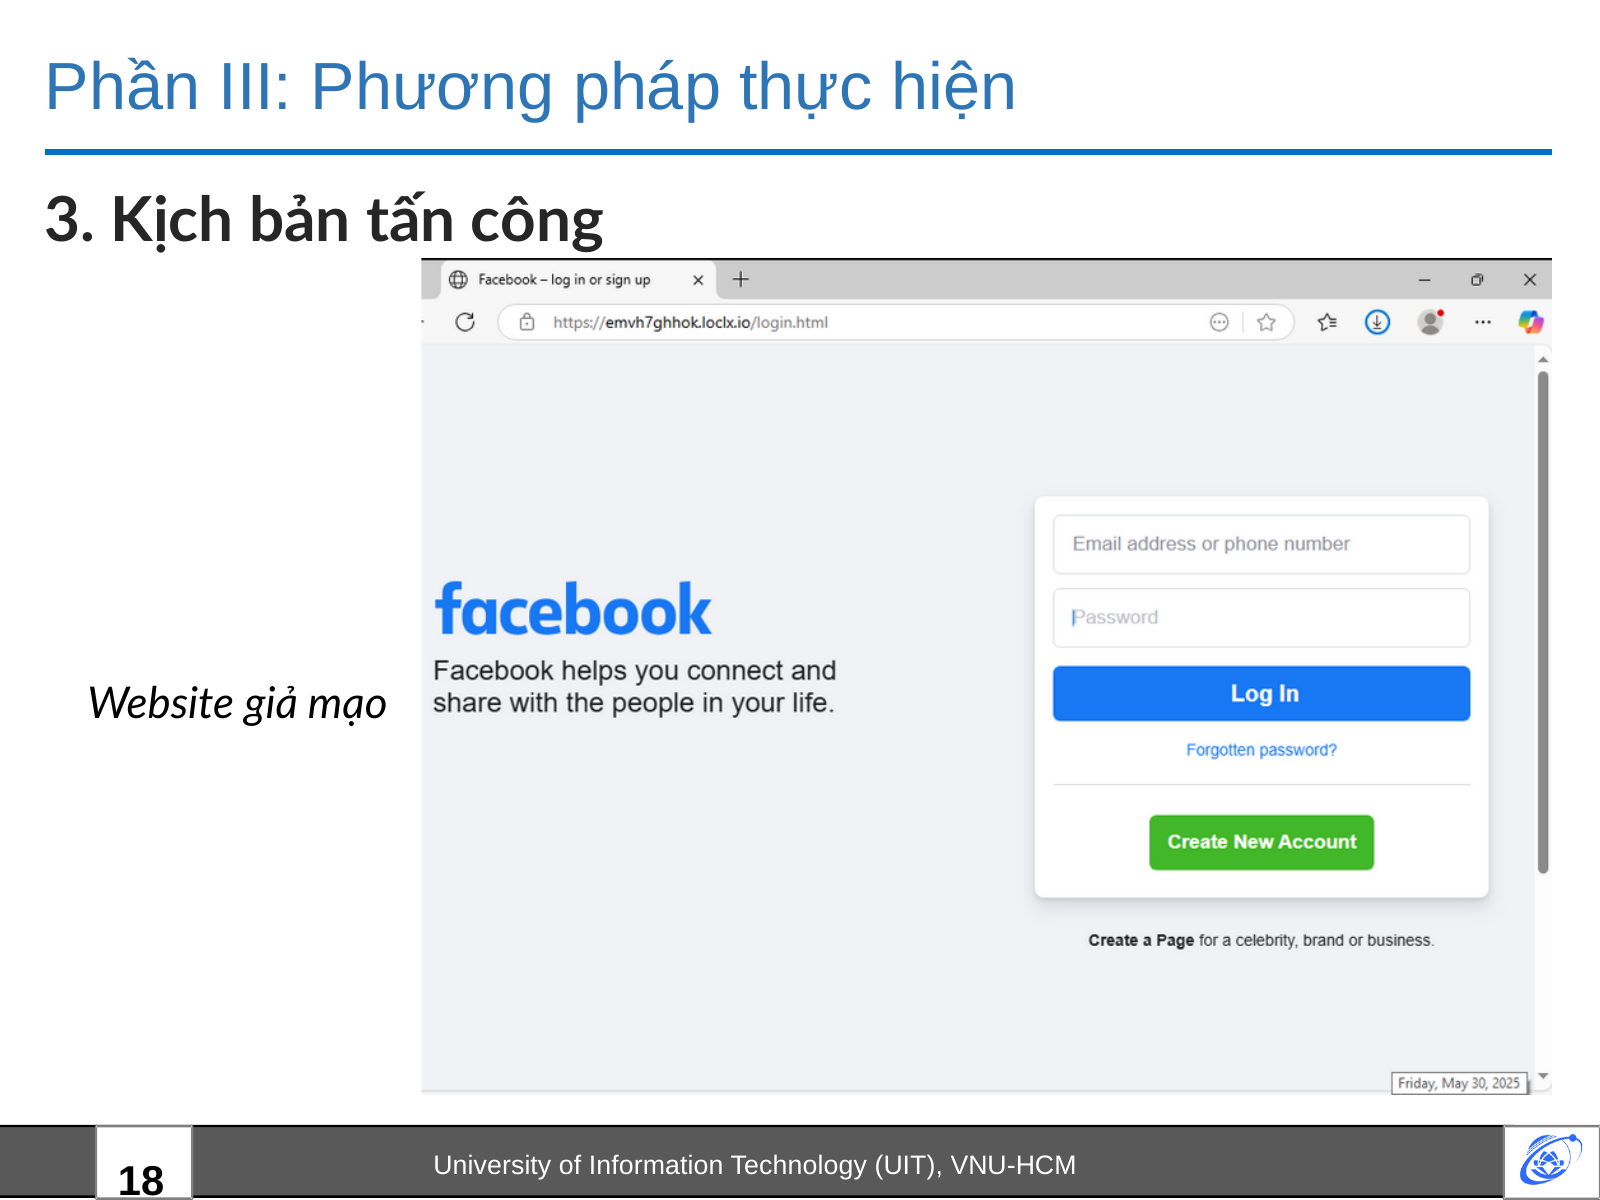

Phần III: Phương pháp thực hiện
3. Kịch bản tấn công

Website giả mạo

University of Information Technology (UIT), VNU-HCM

18